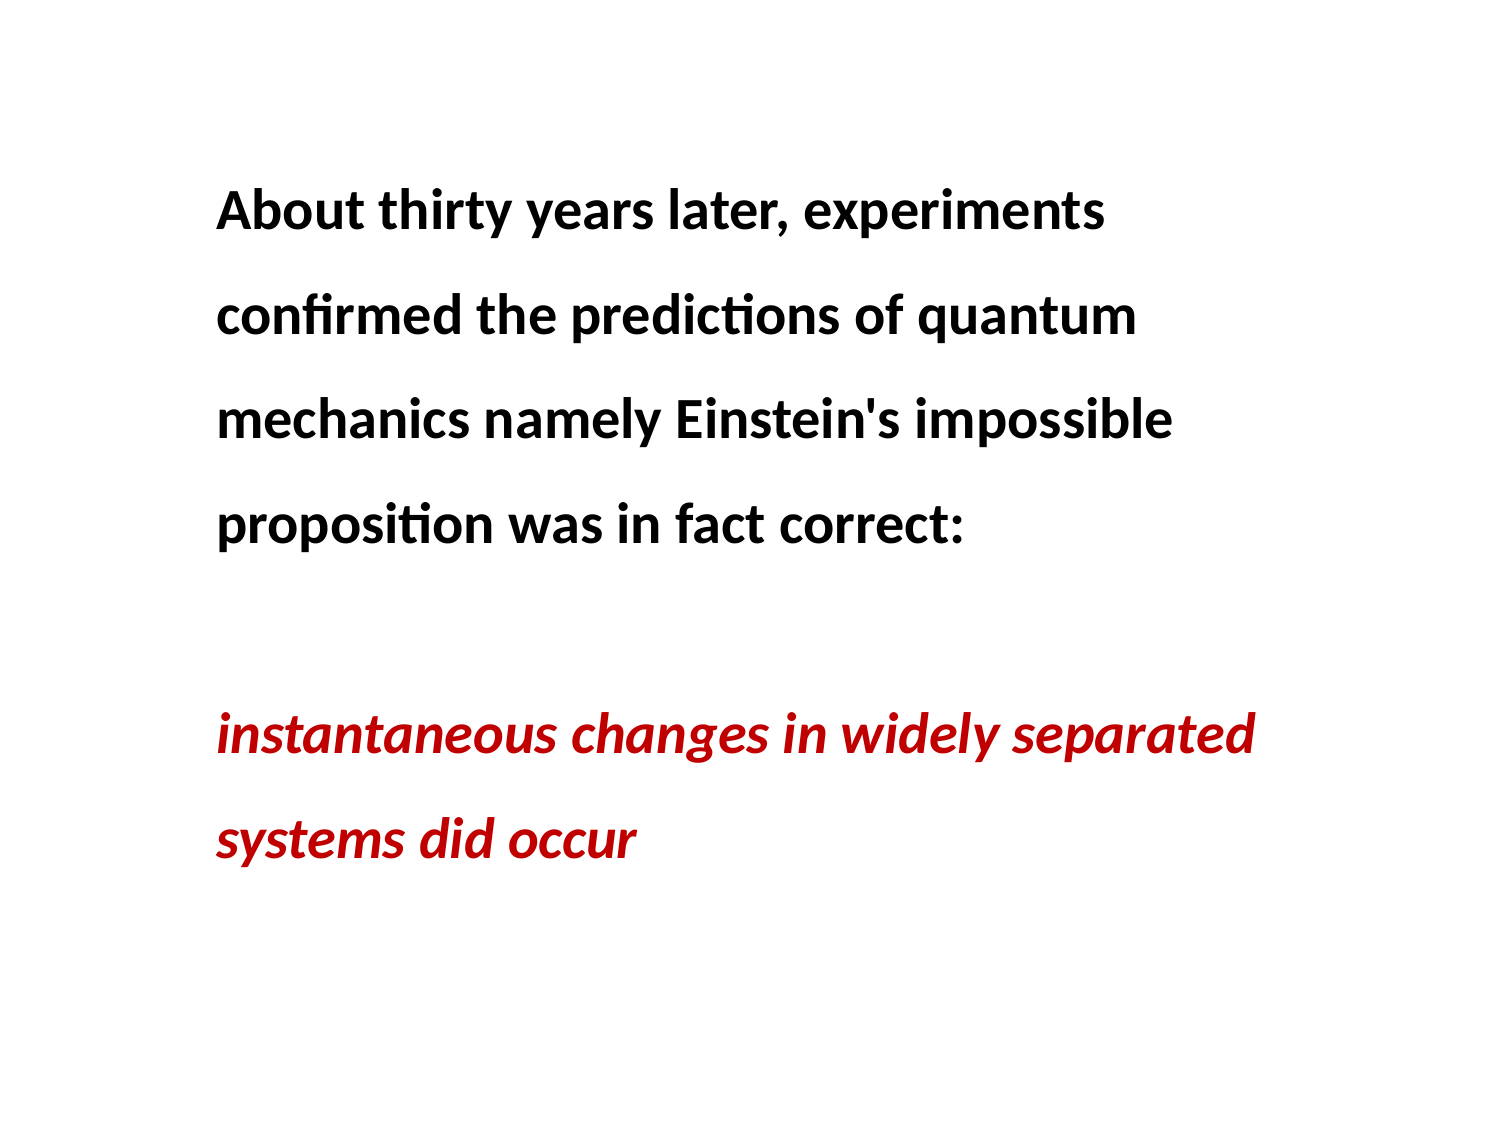

About thirty years later, experiments confirmed the predictions of quantum mechanics namely Einstein's impossible proposition was in fact correct:

instantaneous changes in widely separated systems did occur